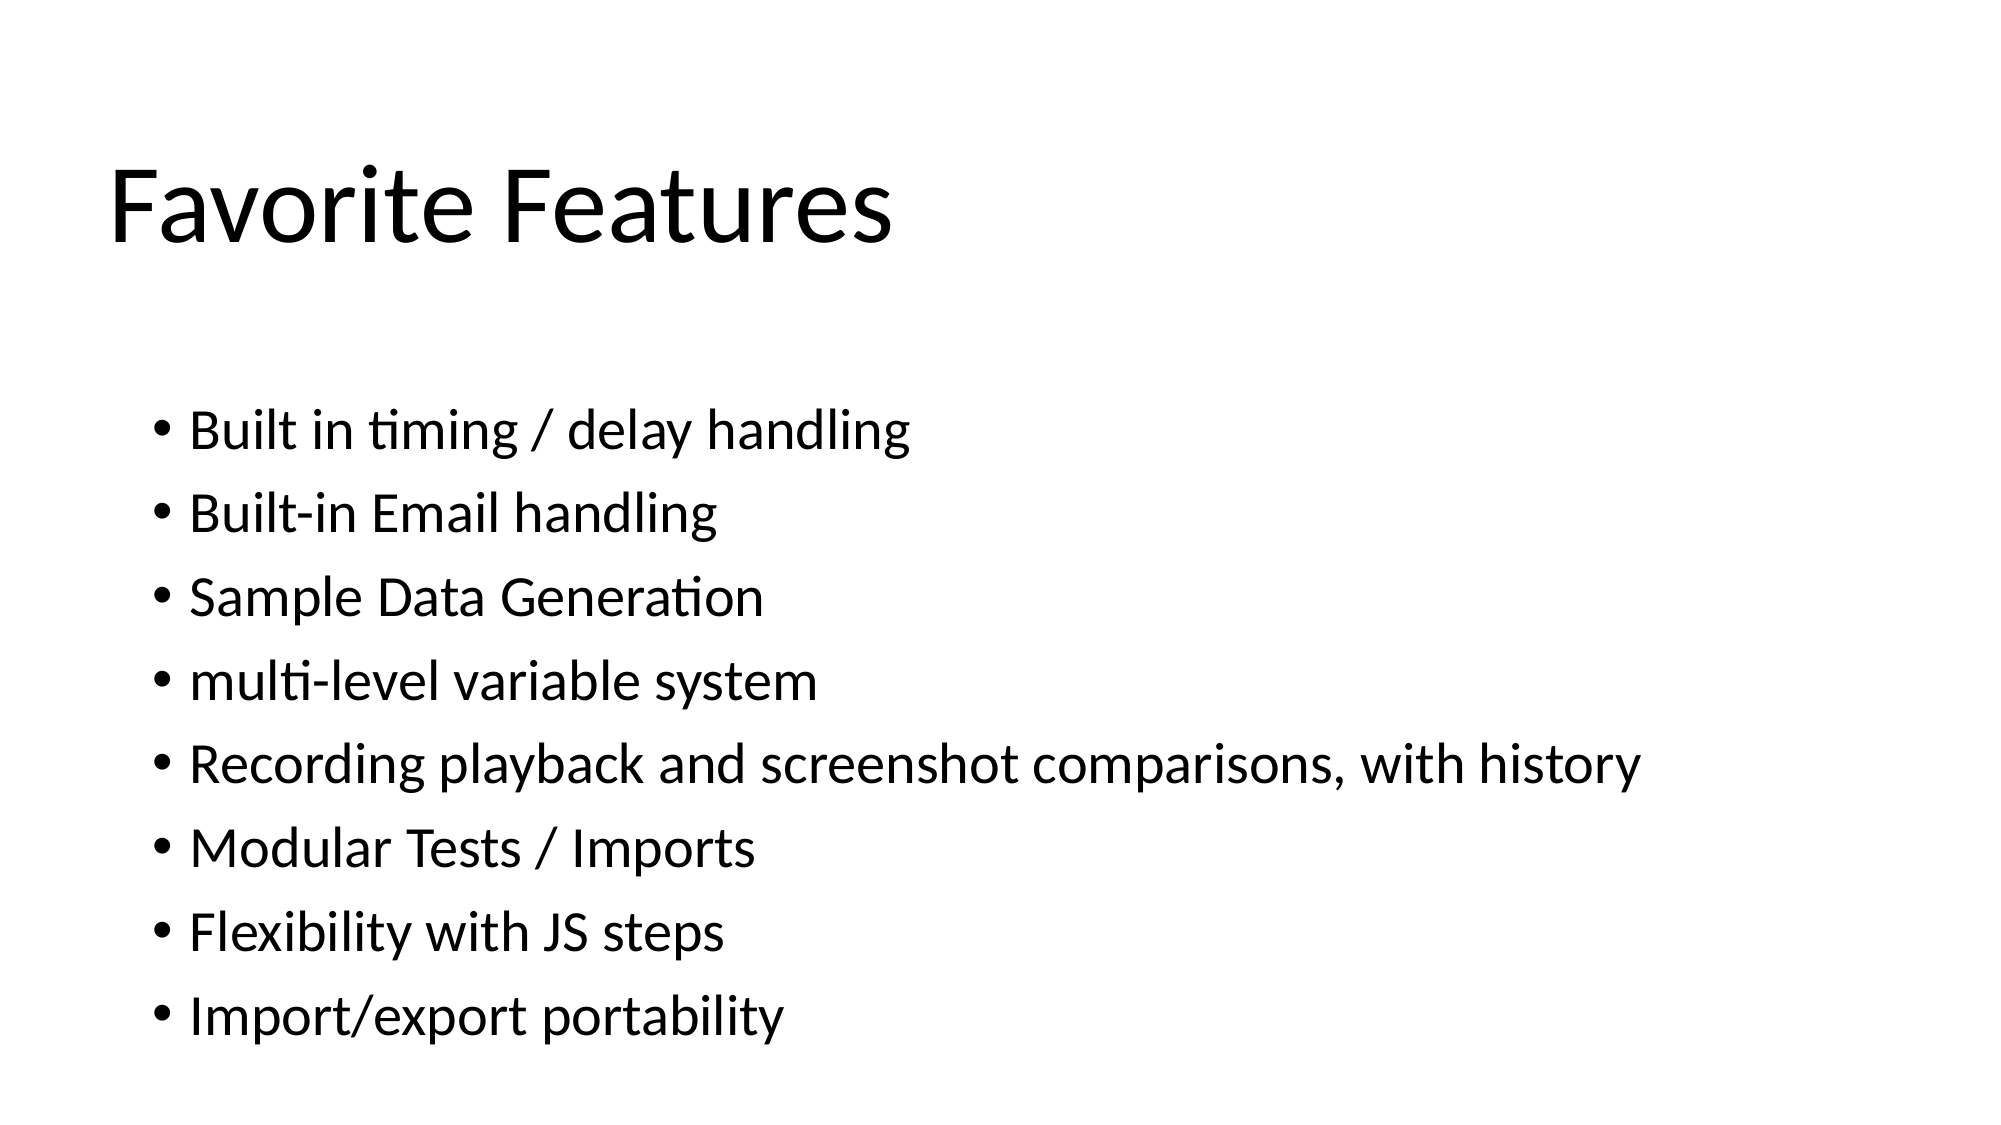

# Favorite Features
Built in timing / delay handling
Built-in Email handling
Sample Data Generation
multi-level variable system
Recording playback and screenshot comparisons, with history
Modular Tests / Imports
Flexibility with JS steps
Import/export portability